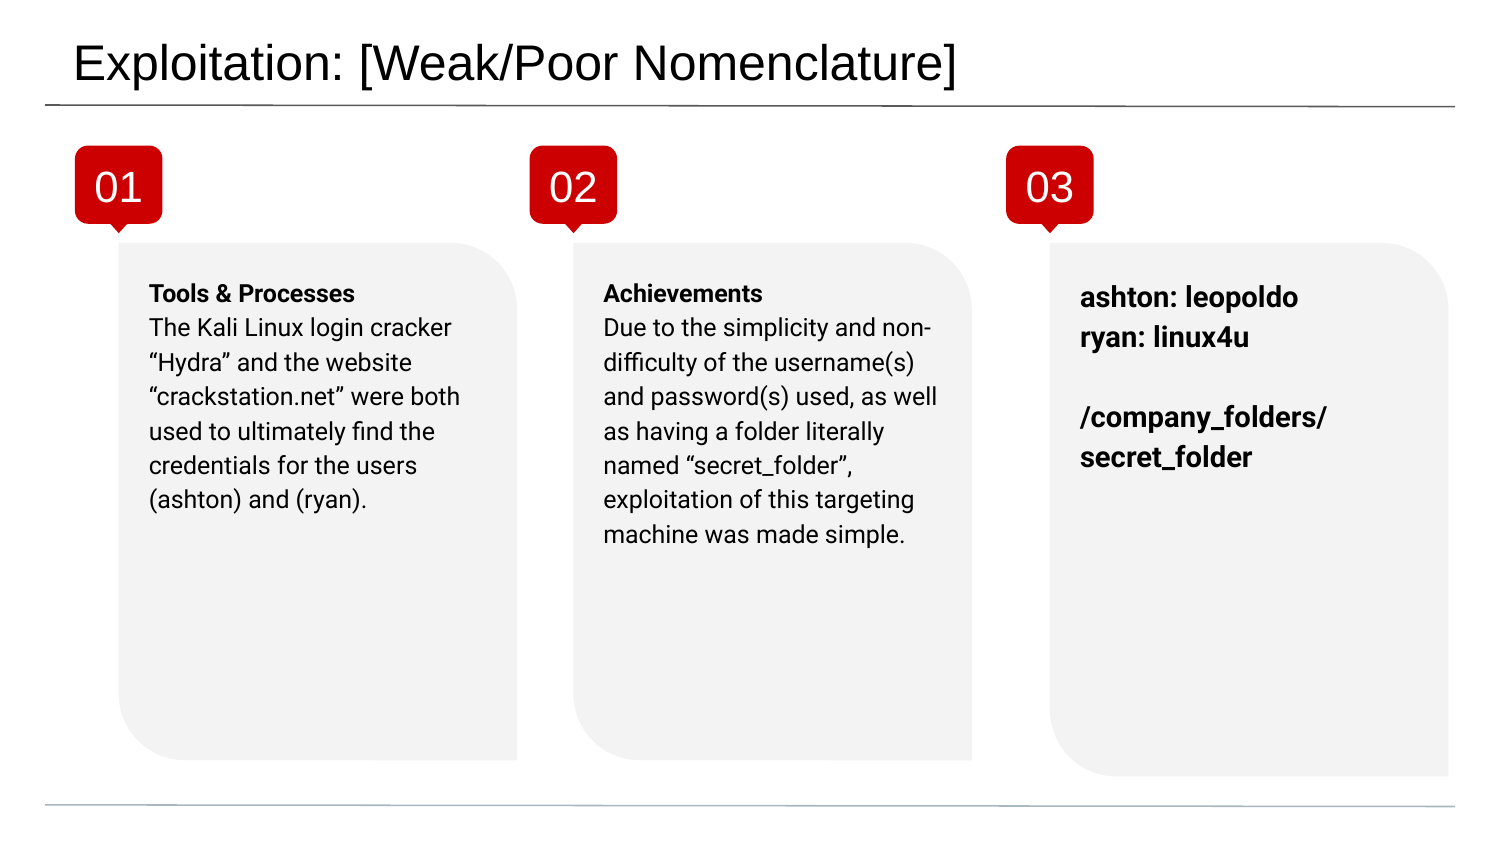

# Exploitation: [Weak/Poor Nomenclature]
01

02

03

Tools & Processes
The Kali Linux login cracker “Hydra” and the website “crackstation.net” were both used to ultimately find the credentials for the users (ashton) and (ryan).

Achievements
Due to the simplicity and non-difficulty of the username(s) and password(s) used, as well as having a folder literally named “secret_folder”, exploitation of this targeting machine was made simple.

ashton: leopoldo
ryan: linux4u

/company_folders/secret_folder